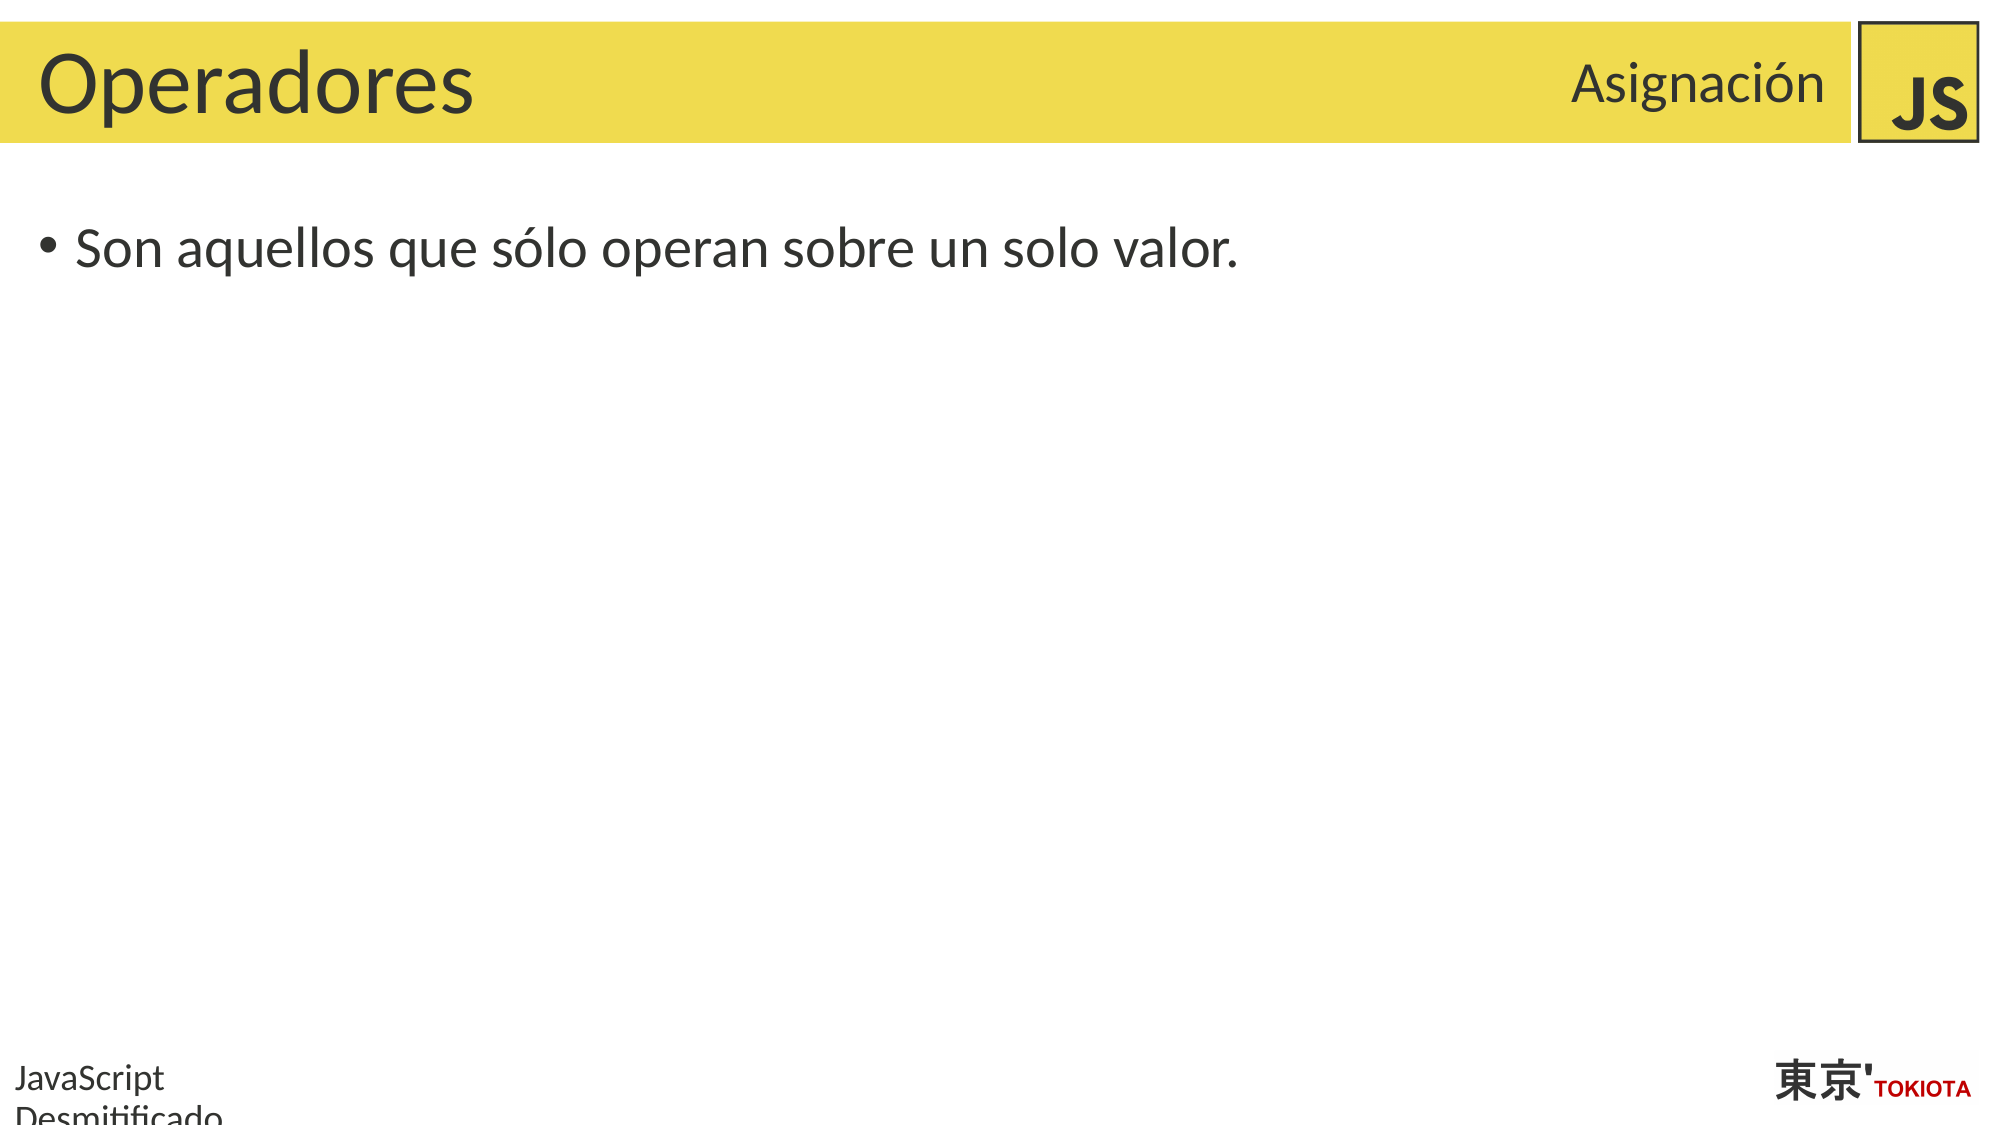

# Operadores
Asignación
Son aquellos que sólo operan sobre un solo valor.